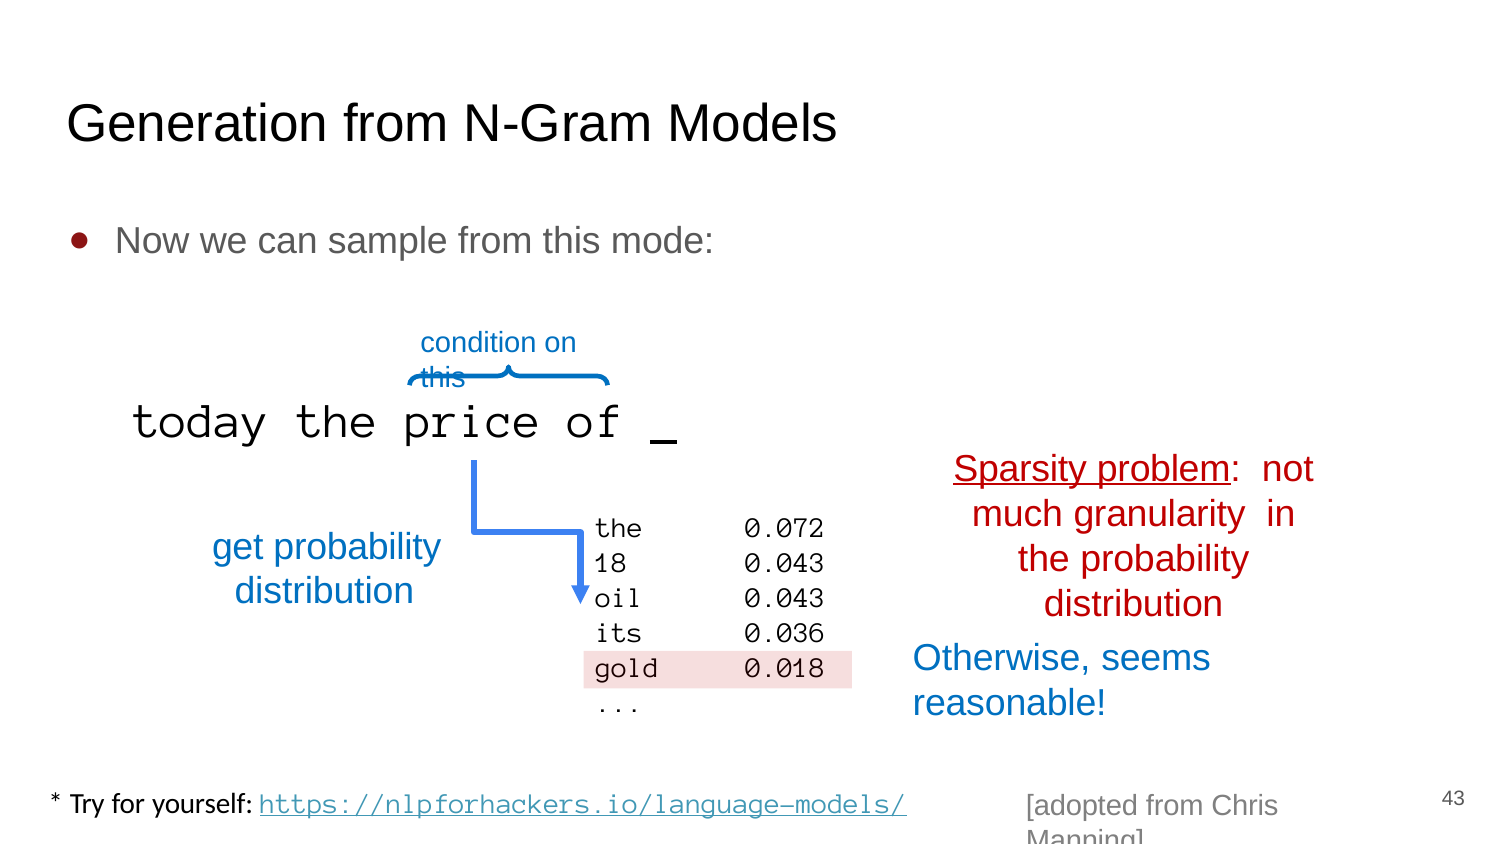

# Generation from N-Gram Models
Now we can sample from this mode:
condition on this

today the price of
Sparsity problem:  not much granularity  in the probability distribution
the 	0.072
18 	0.043
oil 	0.043
its 	0.036
gold 	0.018
...
get probability  distribution
Otherwise, seems reasonable!

43
[adopted from Chris Manning]
* Try for yourself: https://nlpforhackers.io/language-models/